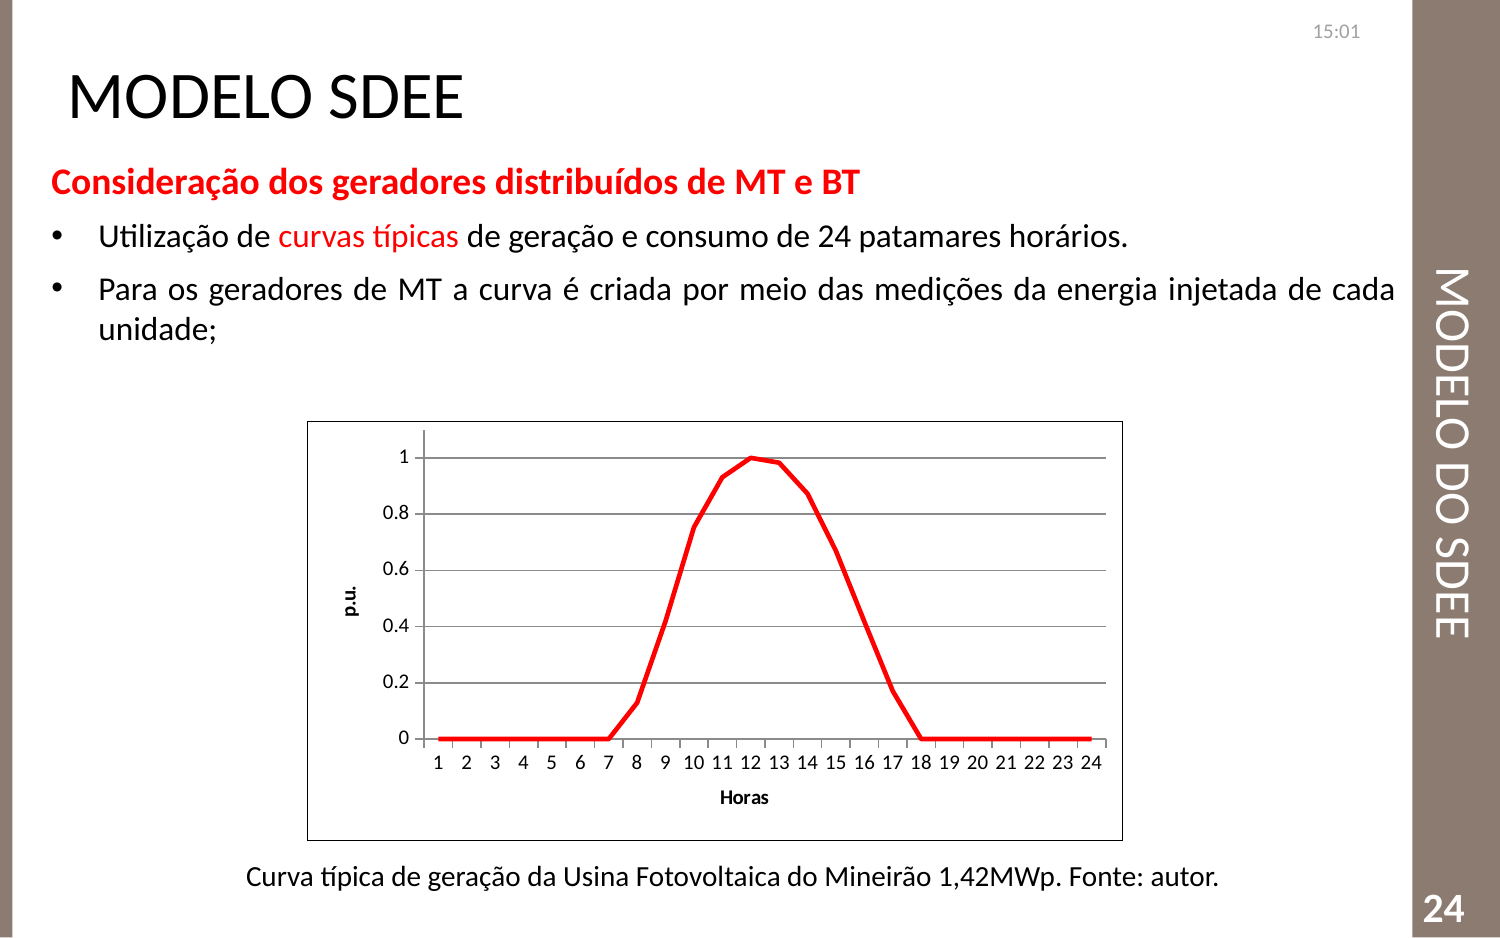

Modelo SDEE
15:01
# Modelo do SDEE
Consideração dos geradores distribuídos de MT e BT
Utilização de curvas típicas de geração e consumo de 24 patamares horários.
Para os geradores de MT a curva é criada por meio das medições da energia injetada de cada unidade;

### Chart

| Category |  |
|---|---|
Curva típica de geração da Usina Fotovoltaica do Mineirão 1,42MWp. Fonte: autor.
24